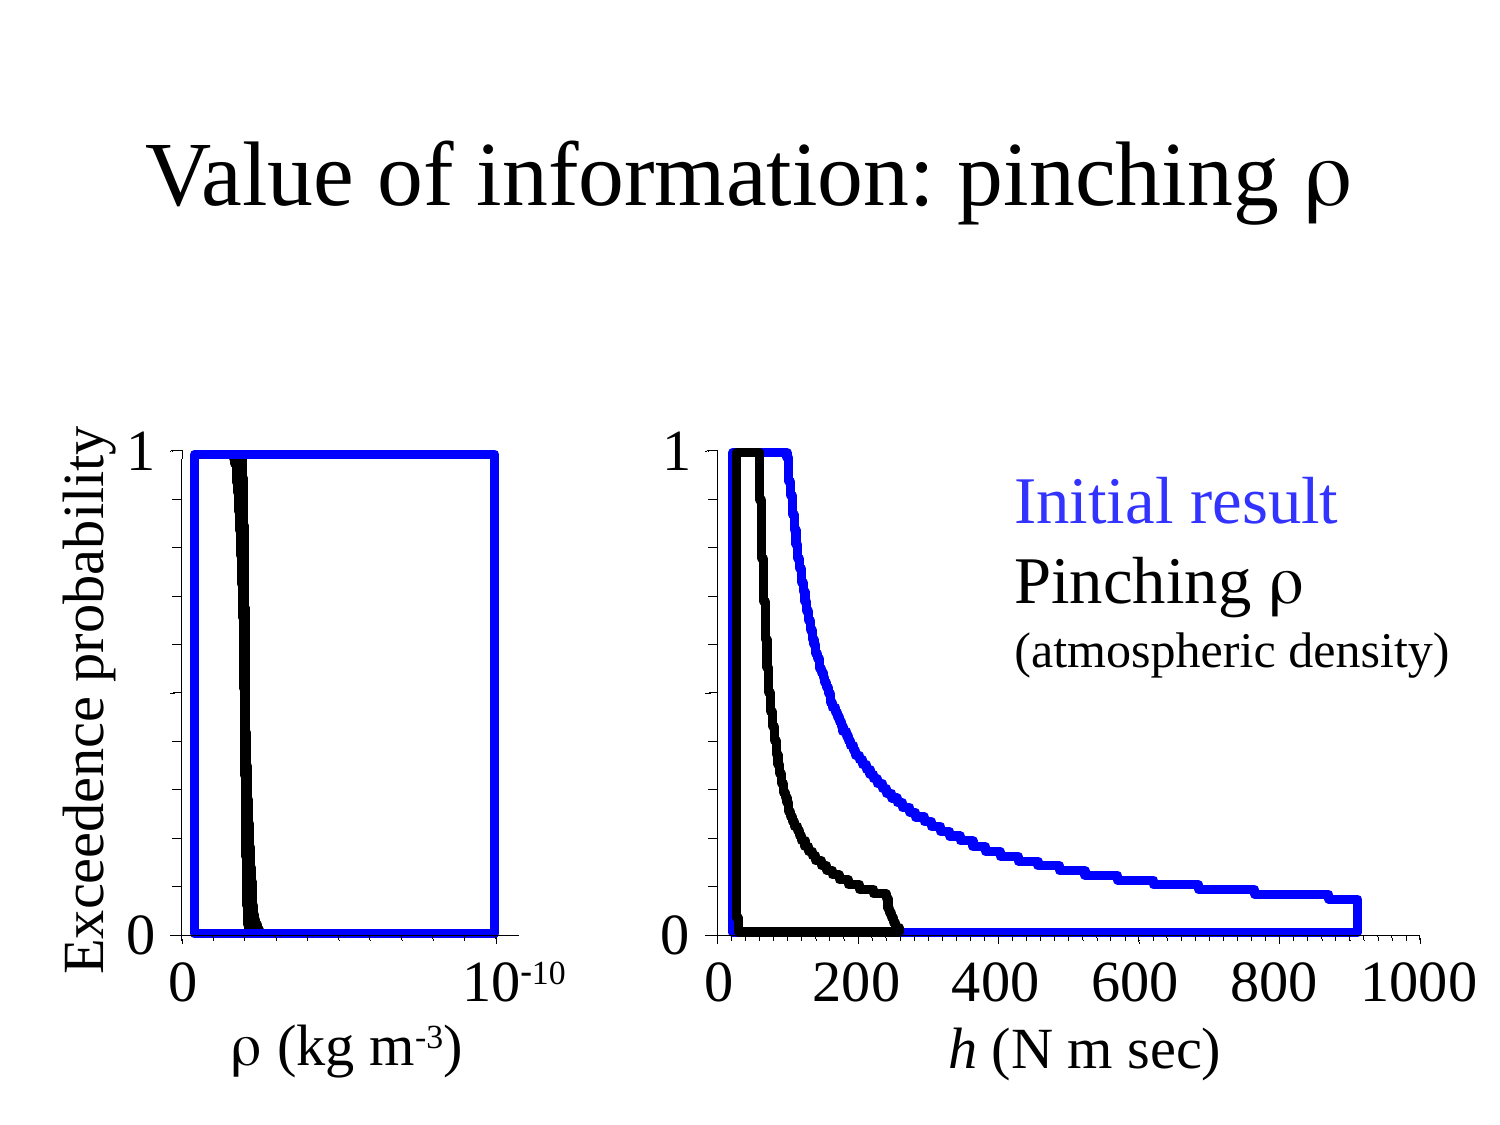

# Value of information: pinching ρ
1
1
Initial result
Pinching ρ
(atmospheric density)

Exceedence probability

0
0

0
10−10
0
200
400
600
800
1000
ρ (kg m-3)
h (N m sec)